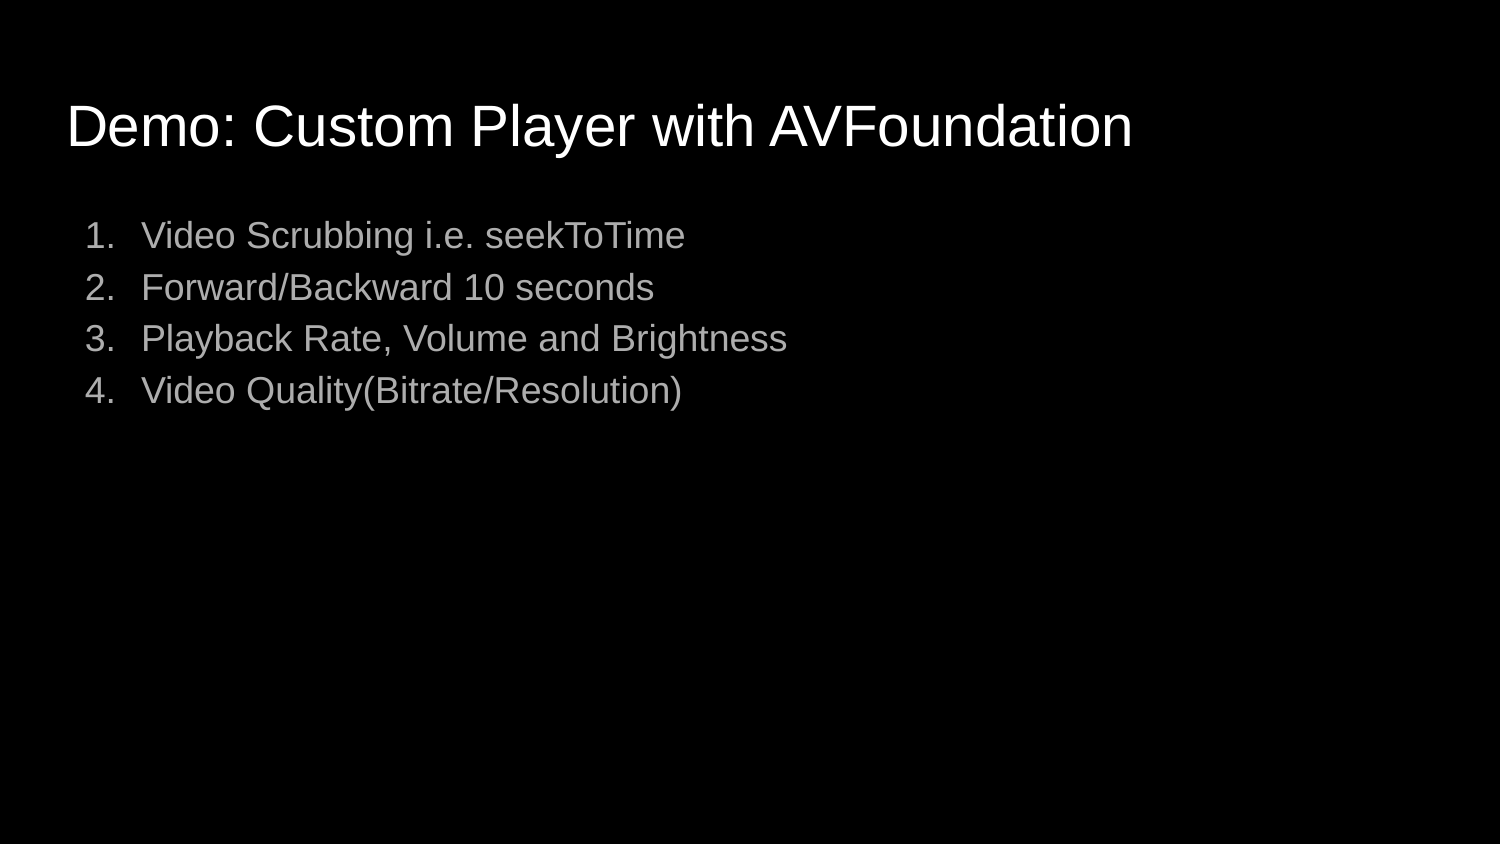

# Demo: Custom Player with AVFoundation
Video Scrubbing i.e. seekToTime
Forward/Backward 10 seconds
Playback Rate, Volume and Brightness
Video Quality(Bitrate/Resolution)